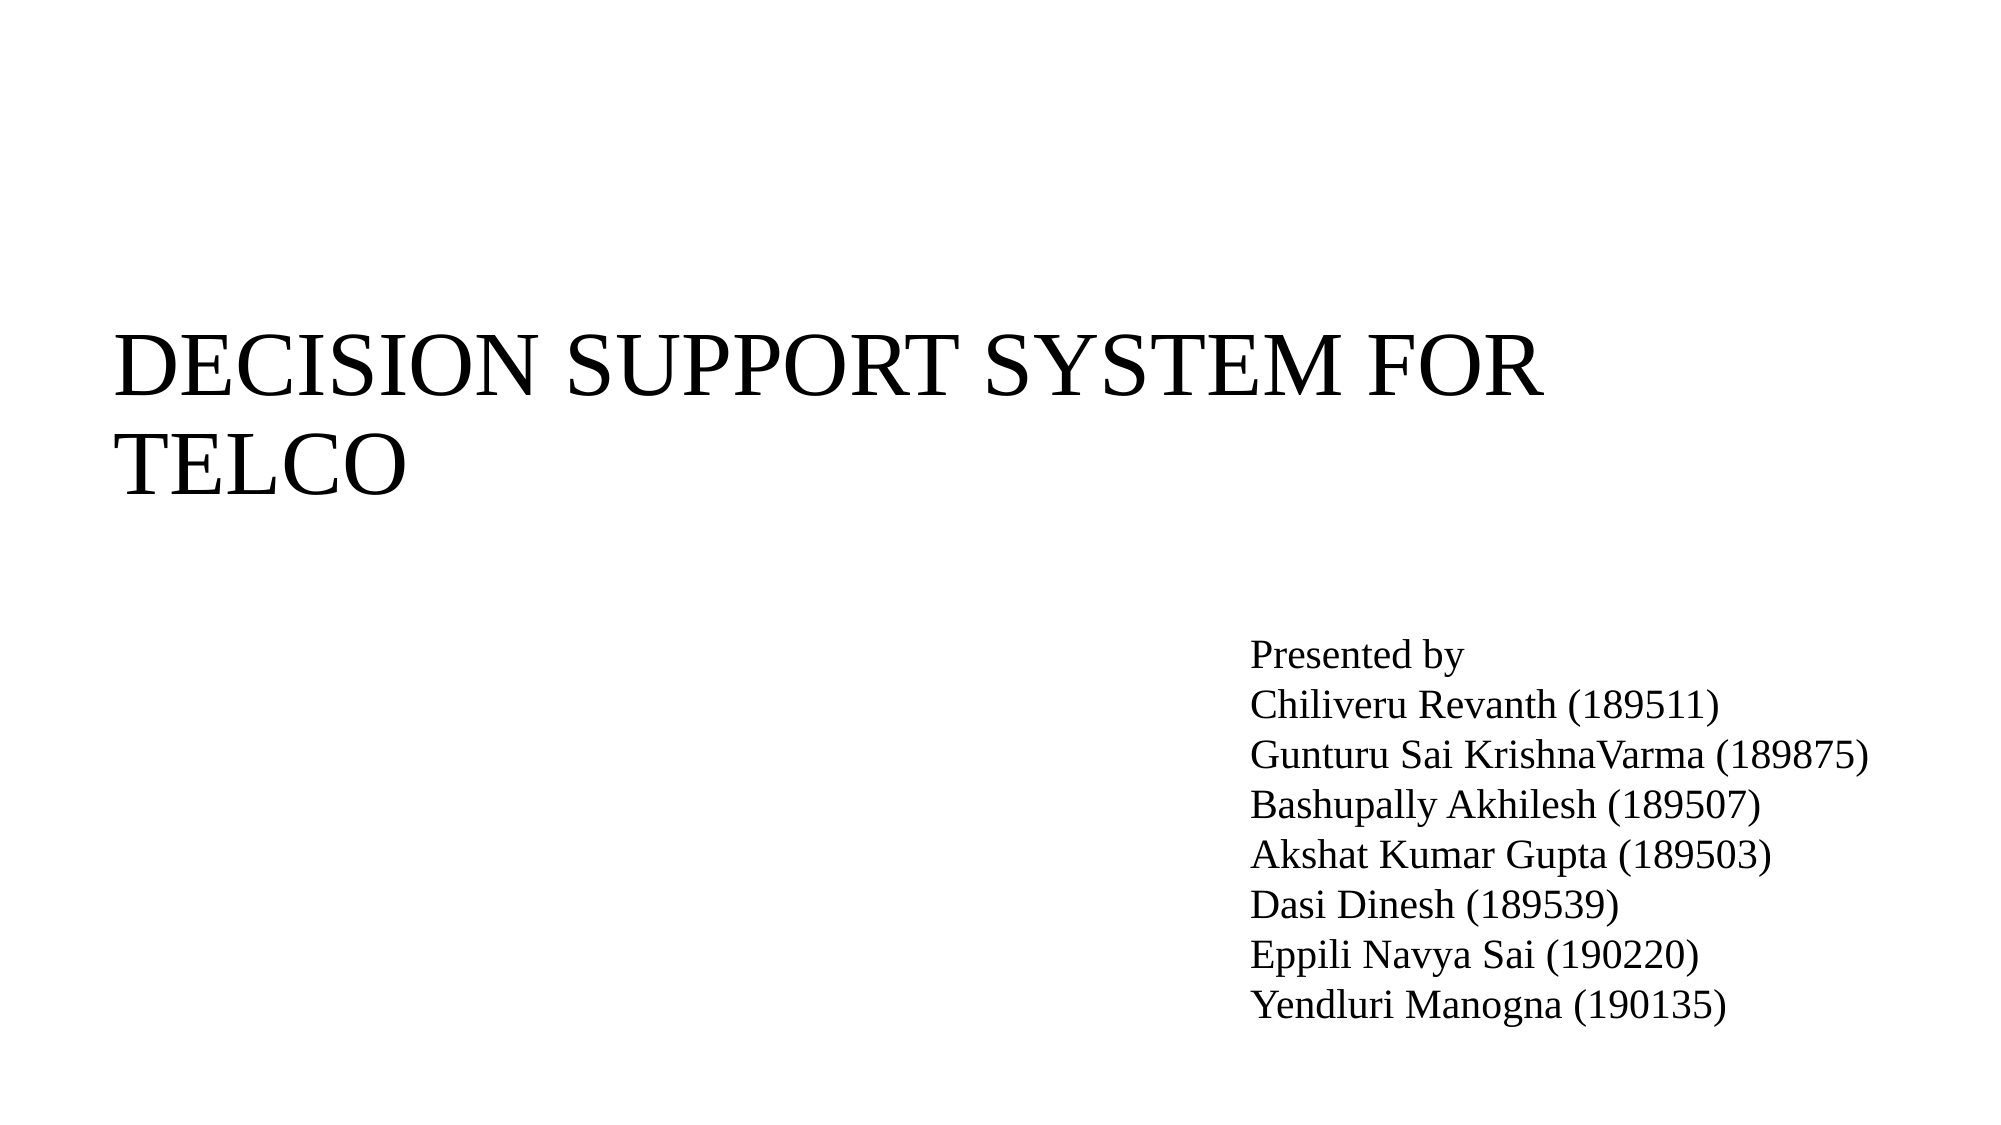

# DECISION SUPPORT SYSTEM FOR TELCO
Presented by
Chiliveru Revanth (189511)
Gunturu Sai KrishnaVarma (189875)
Bashupally Akhilesh (189507)
Akshat Kumar Gupta (189503)
Dasi Dinesh (189539)
Eppili Navya Sai (190220)
Yendluri Manogna (190135)